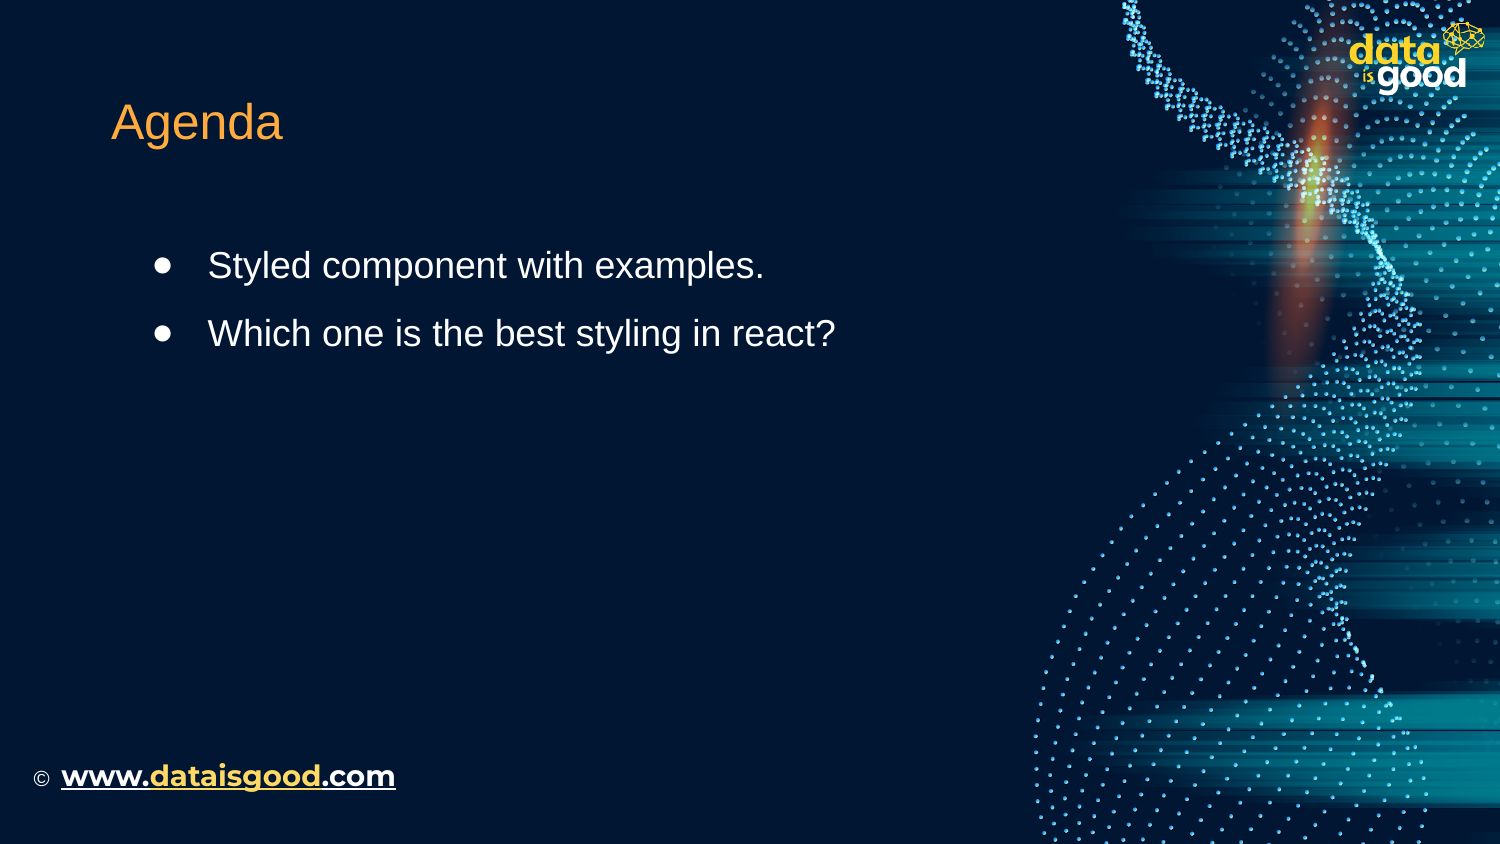

# Agenda
Styled component with examples.
Which one is the best styling in react?